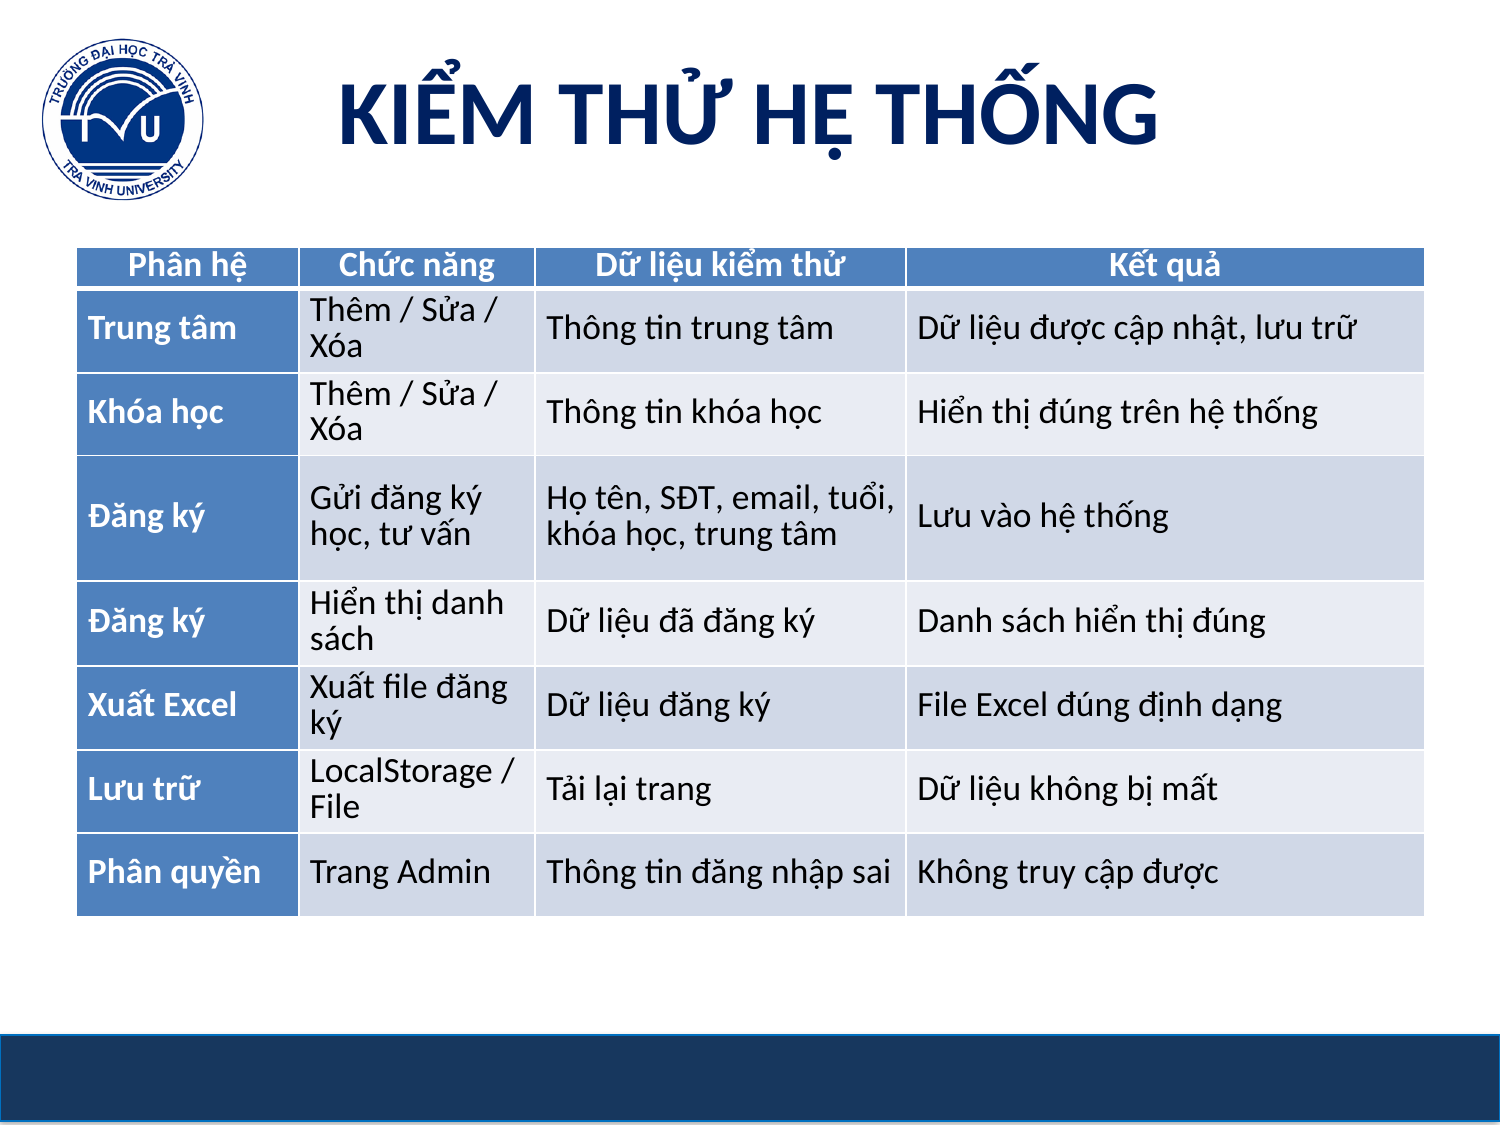

KIỂM THỬ HỆ THỐNG
| Phân hệ | Chức năng | Dữ liệu kiểm thử | Kết quả |
| --- | --- | --- | --- |
| Trung tâm | Thêm / Sửa / Xóa | Thông tin trung tâm | Dữ liệu được cập nhật, lưu trữ |
| Khóa học | Thêm / Sửa / Xóa | Thông tin khóa học | Hiển thị đúng trên hệ thống |
| Đăng ký | Gửi đăng ký học, tư vấn | Họ tên, SĐT, email, tuổi, khóa học, trung tâm | Lưu vào hệ thống |
| Đăng ký | Hiển thị danh sách | Dữ liệu đã đăng ký | Danh sách hiển thị đúng |
| Xuất Excel | Xuất file đăng ký | Dữ liệu đăng ký | File Excel đúng định dạng |
| Lưu trữ | LocalStorage / File | Tải lại trang | Dữ liệu không bị mất |
| Phân quyền | Trang Admin | Thông tin đăng nhập sai | Không truy cập được |